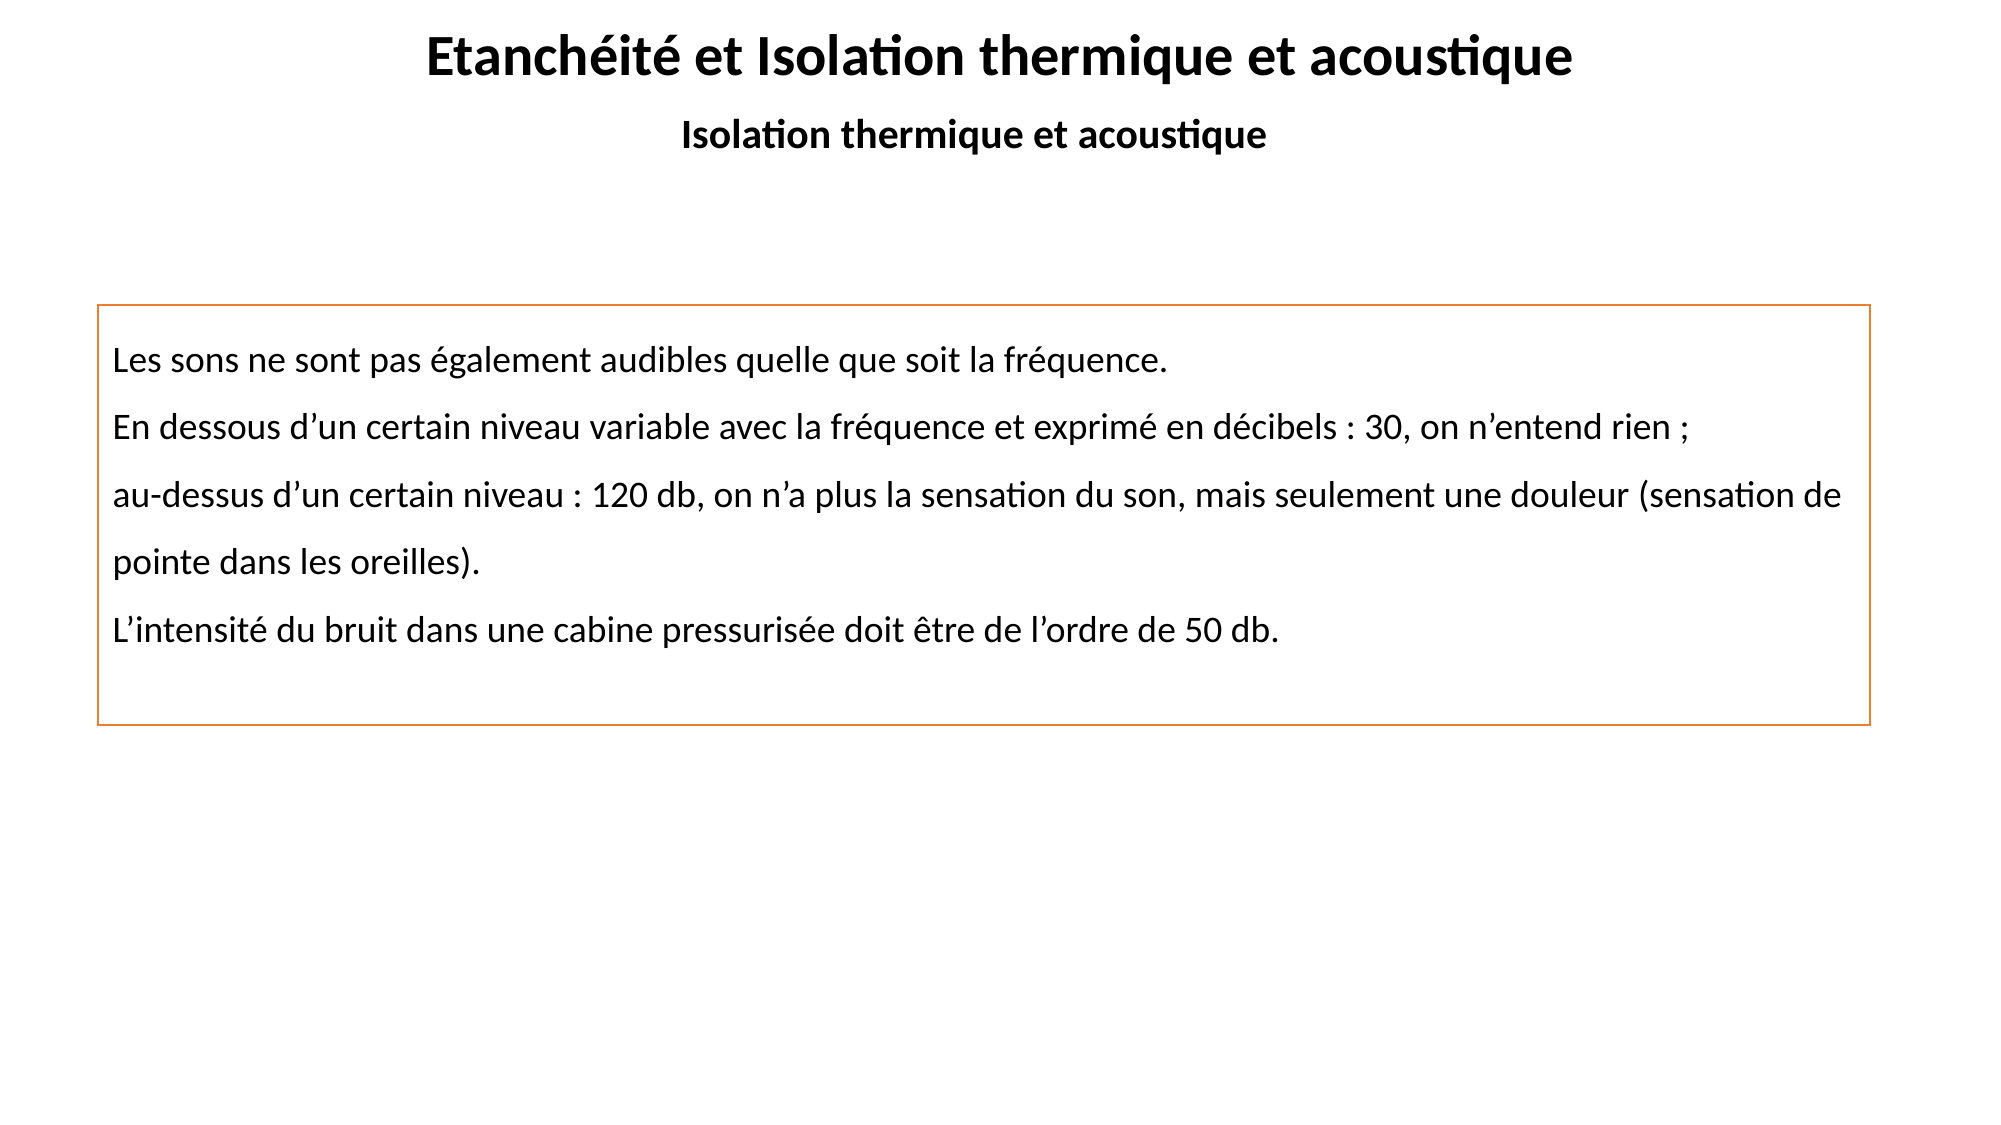

Etanchéité et Isolation thermique et acoustique
Isolation thermique et acoustique
Les sons ne sont pas également audibles quelle que soit la fréquence.
En dessous d’un certain niveau variable avec la fréquence et exprimé en décibels : 30, on n’entend rien ;
au-dessus d’un certain niveau : 120 db, on n’a plus la sensation du son, mais seulement une douleur (sensation de pointe dans les oreilles).
L’intensité du bruit dans une cabine pressurisée doit être de l’ordre de 50 db.